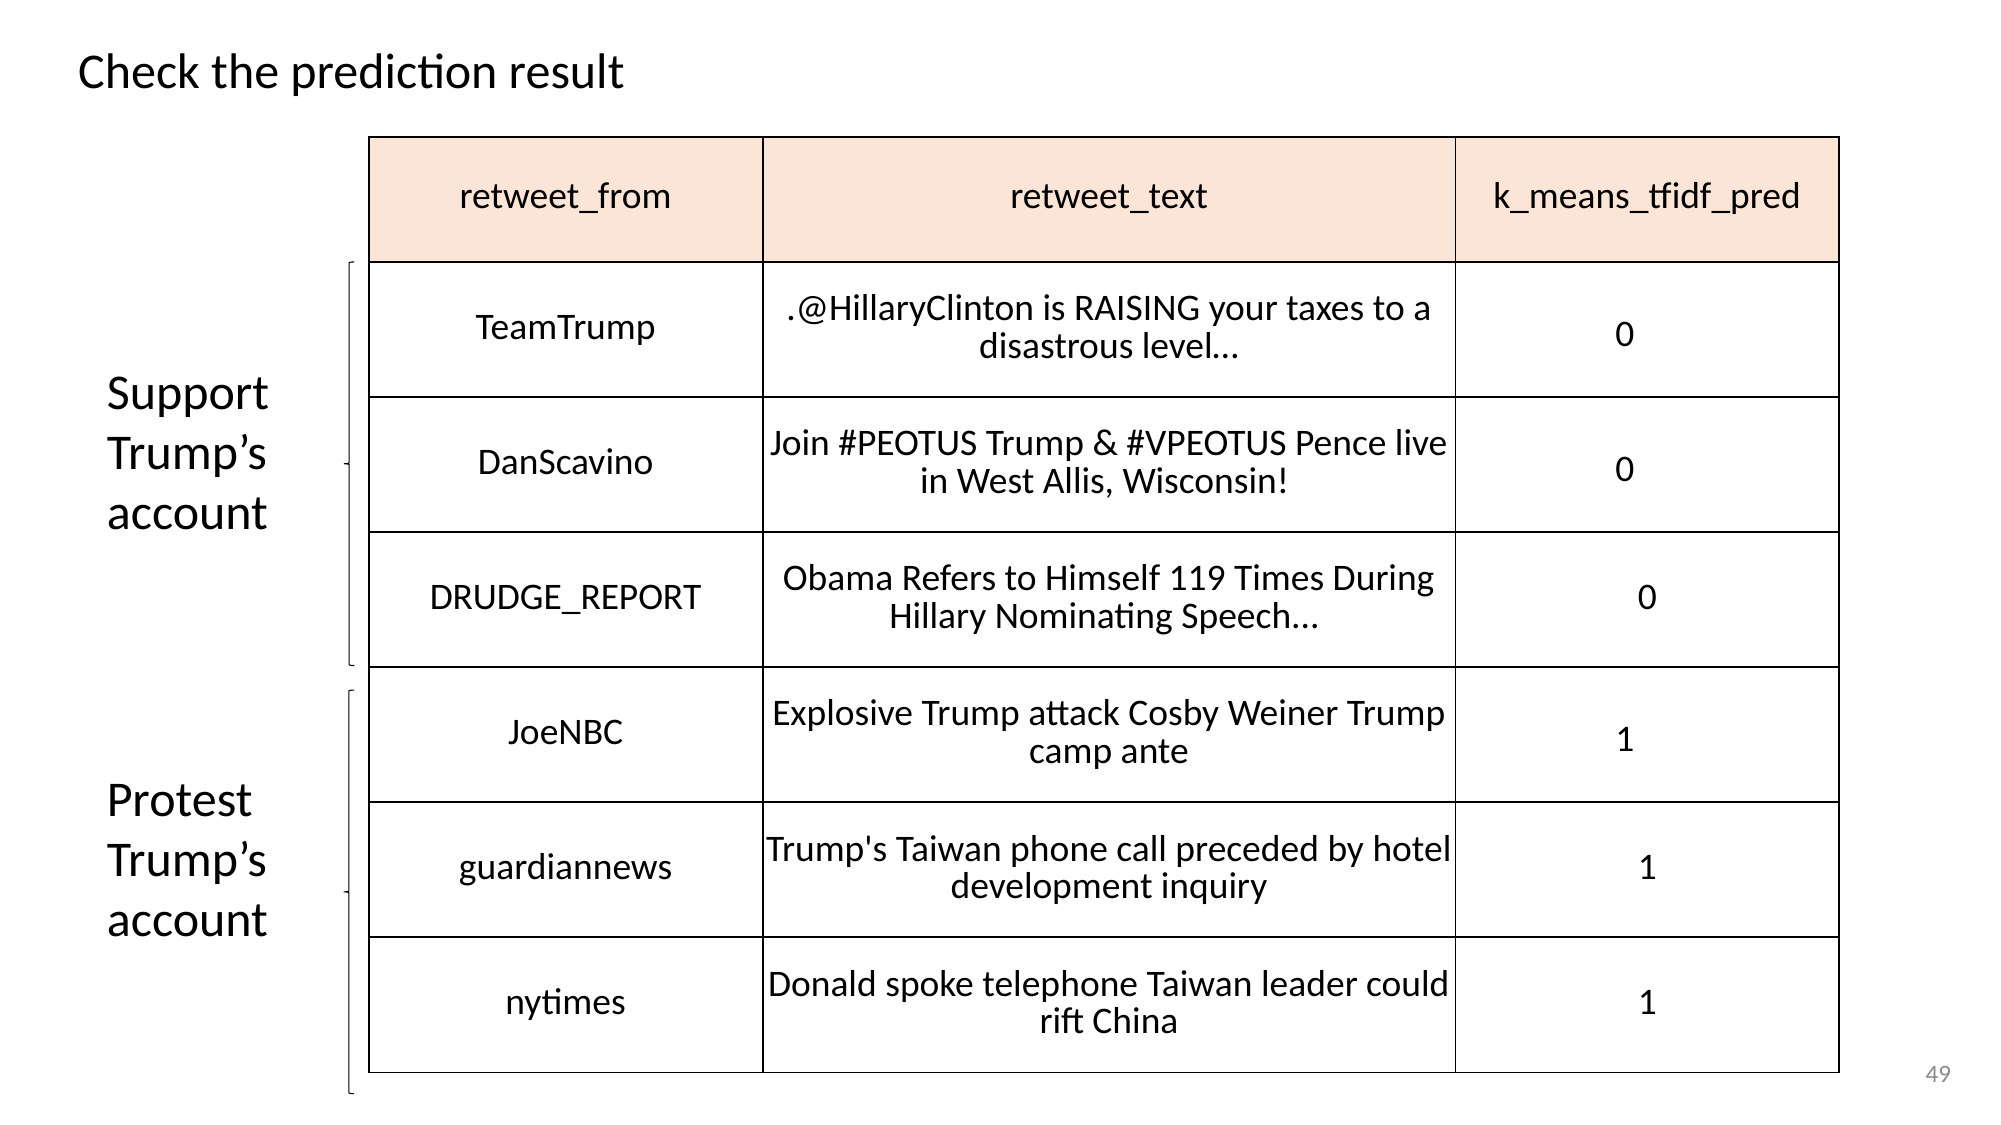

Check the prediction result
| retweet\_from | retweet\_text | k\_means\_tfidf\_pred |
| --- | --- | --- |
| TeamTrump | .@HillaryClinton is RAISING your taxes to a disastrous level… | 0 |
| DanScavino | Join #PEOTUS Trump & #VPEOTUS Pence live in West Allis, Wisconsin! | 0 |
| DRUDGE\_REPORT | Obama Refers to Himself 119 Times During Hillary Nominating Speech... | 0 |
| JoeNBC | Explosive Trump attack Cosby Weiner Trump camp ante | 1 |
| guardiannews | Trump's Taiwan phone call preceded by hotel development inquiry | 1 |
| nytimes | Donald spoke telephone Taiwan leader could rift China | 1 |

Support Trump’s account

Protest Trump’s account
49